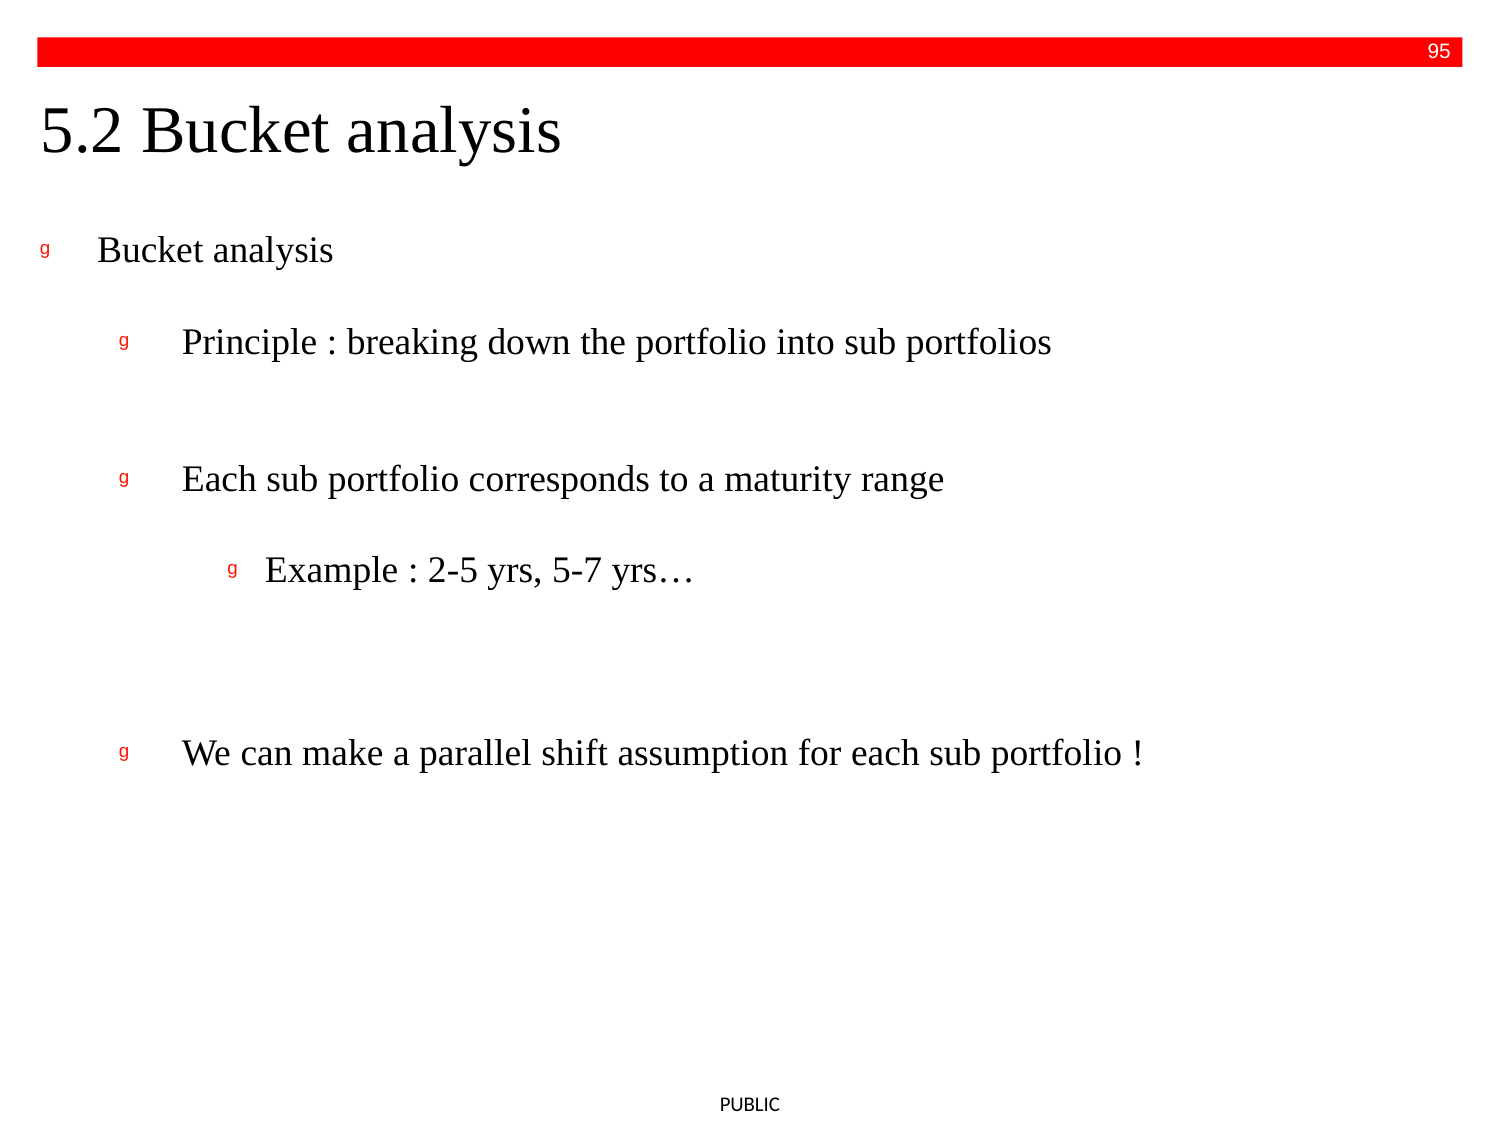

5.2 Bucket analysis

 Bucket analysis

Principle : breaking down the portfolio into sub portfolios

Each sub portfolio corresponds to a maturity range

Example : 2-5 yrs, 5-7 yrs…

We can make a parallel shift assumption for each sub portfolio !